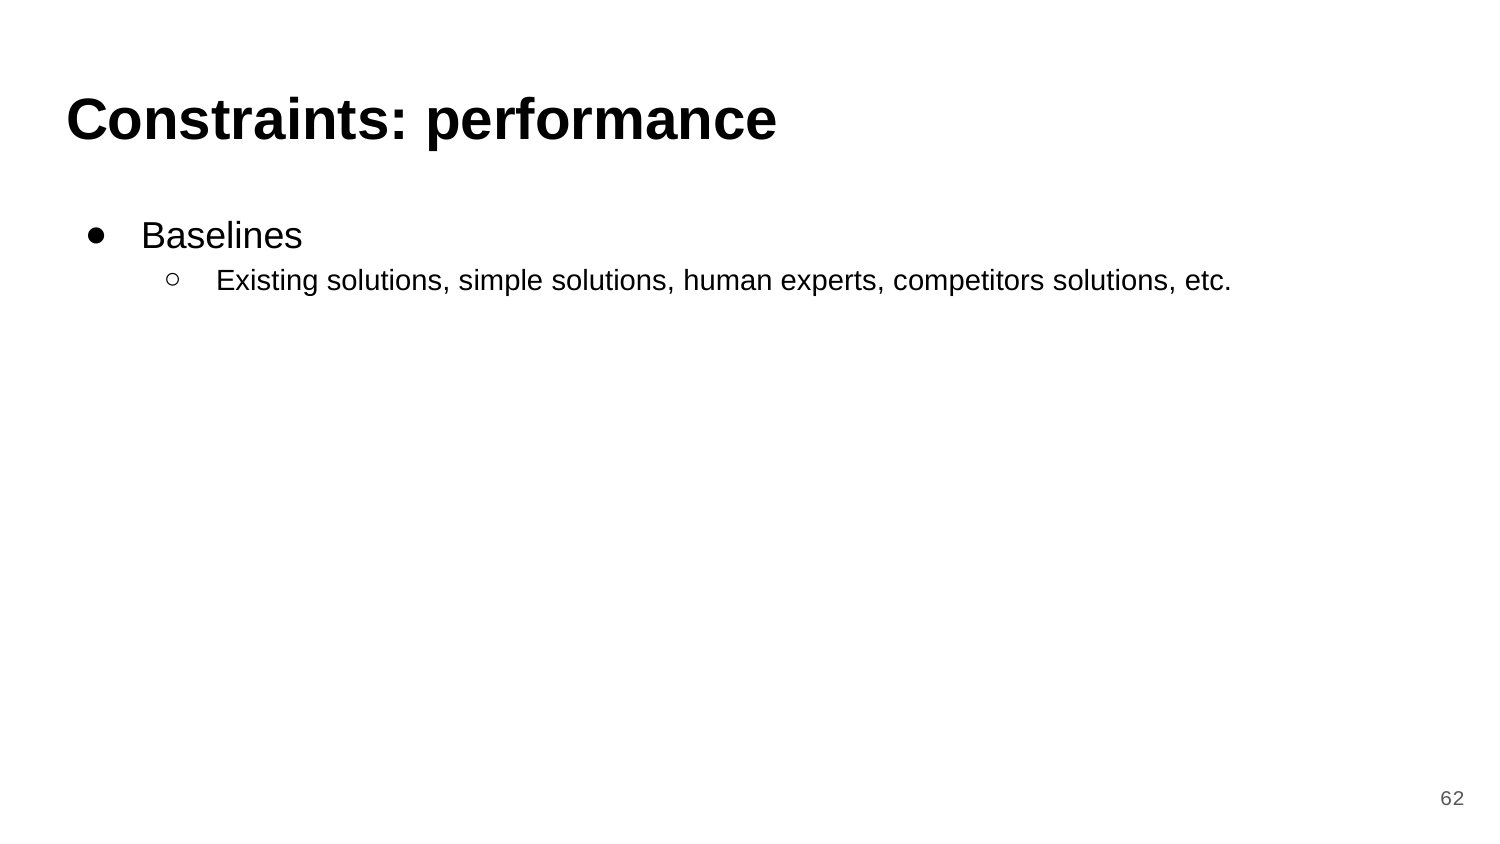

# Constraints: performance
Baselines
Existing solutions, simple solutions, human experts, competitors solutions, etc.
62